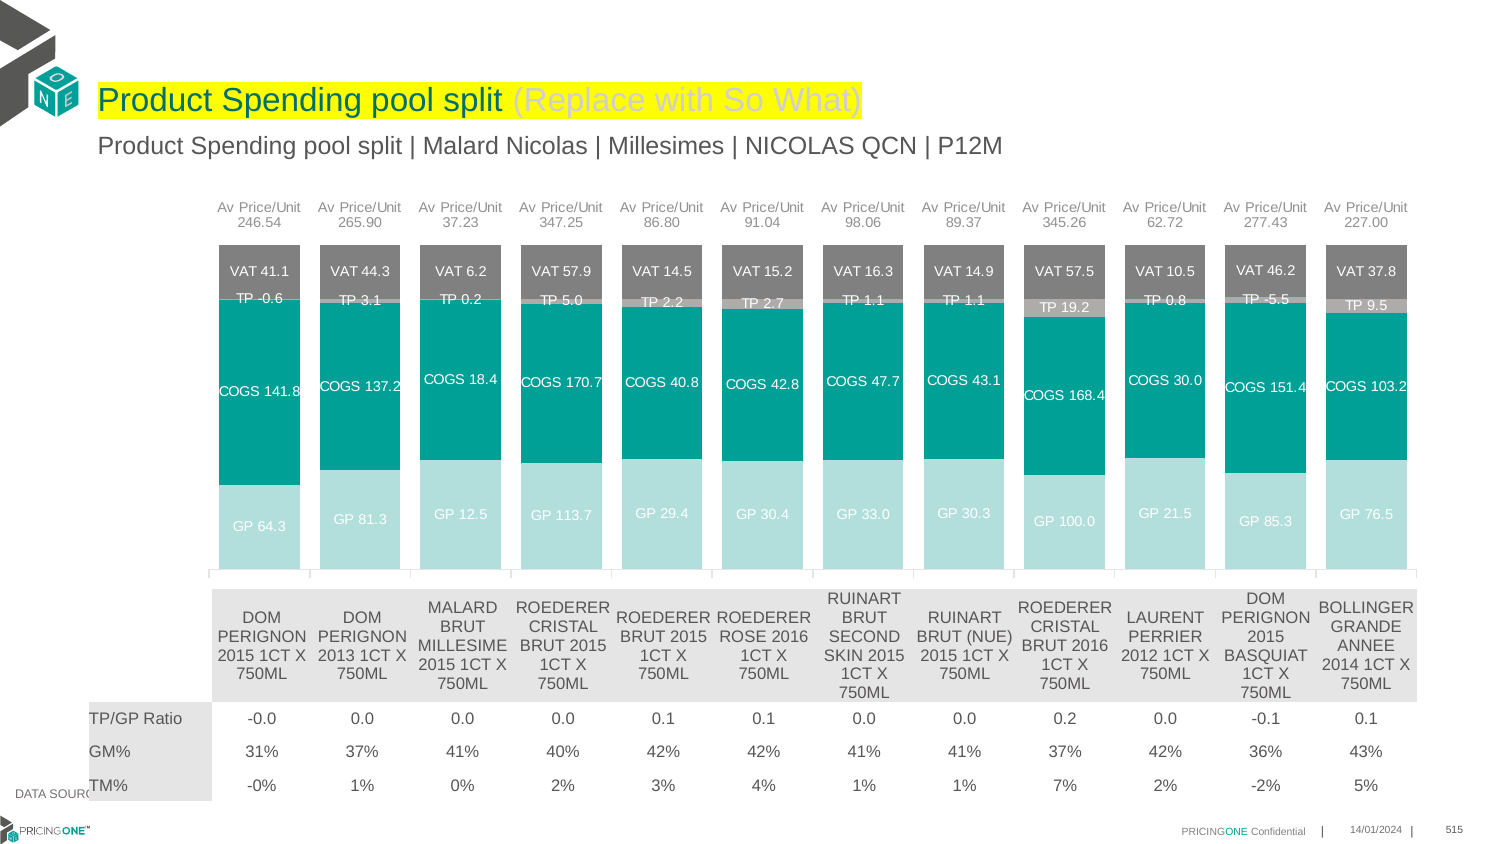

# Product Spending pool split (Replace with So What)
Product Spending pool split | Malard Nicolas | Millesimes | NICOLAS QCN | P12M

### Chart

| Category | GP | COGS | TP | VAT |
|---|---|---|---|---|
| Av Price/Unit 246.54 | 64.2731559322034 | 141.7503559322034 | -0.5741025166923066 | 41.08988186954286 |
| Av Price/Unit 265.90 | 81.26586718213059 | 137.24290532646046 | 3.0777108820160493 | 44.31729667812138 |
| Av Price/Unit 37.23 | 12.52040069387755 | 18.351475142857144 | 0.15085936054421722 | 6.204557823129254 |
| Av Price/Unit 347.25 | 113.73466615384616 | 170.66767692307695 | 4.972656923076897 | 57.875 |
| Av Price/Unit 86.80 | 29.40668556338029 | 40.76678908450704 | 2.159271830985901 | 14.466549295774648 |
| Av Price/Unit 91.04 | 30.379989240506333 | 42.767491139240505 | 2.715740436005646 | 15.172644163150482 |
| Av Price/Unit 98.06 | 32.99857 | 47.65035500000001 | 1.0719083333333401 | 16.34416666666667 |
| Av Price/Unit 89.37 | 30.335172222222223 | 43.05227222222222 | 1.0870925925926116 | 14.8949074074074 |
| Av Price/Unit 345.26 | 100.01884468085107 | 168.44881382978724 | 19.245107446808504 | 57.54255319148936 |
| Av Price/Unit 62.72 | 21.48019705882353 | 30.005080882352942 | 0.7818789215686337 | 10.453431372549009 |
| Av Price/Unit 277.43 | 85.30917021276596 | 151.39297872340427 | -5.514205673758795 | 46.237588652482216 |
| Av Price/Unit 227.00 | 76.45742967032966 | 103.19000000000001 | 9.519236996337042 | 37.83333333333328 |
|  | DOM PERIGNON 2015 1CT X 750ML | DOM PERIGNON 2013 1CT X 750ML | MALARD BRUT MILLESIME 2015 1CT X 750ML | ROEDERER CRISTAL BRUT 2015 1CT X 750ML | ROEDERER BRUT 2015 1CT X 750ML | ROEDERER ROSE 2016 1CT X 750ML | RUINART BRUT SECOND SKIN 2015 1CT X 750ML | RUINART BRUT (NUE) 2015 1CT X 750ML | ROEDERER CRISTAL BRUT 2016 1CT X 750ML | LAURENT PERRIER 2012 1CT X 750ML | DOM PERIGNON 2015 BASQUIAT 1CT X 750ML | BOLLINGER GRANDE ANNEE 2014 1CT X 750ML |
| --- | --- | --- | --- | --- | --- | --- | --- | --- | --- | --- | --- | --- |
| TP/GP Ratio | -0.0 | 0.0 | 0.0 | 0.0 | 0.1 | 0.1 | 0.0 | 0.0 | 0.2 | 0.0 | -0.1 | 0.1 |
| GM% | 31% | 37% | 41% | 40% | 42% | 42% | 41% | 41% | 37% | 42% | 36% | 43% |
| TM% | -0% | 1% | 0% | 2% | 3% | 4% | 1% | 1% | 7% | 2% | -2% | 5% |
DATA SOURCE: Client P&L

14/01/2024
515